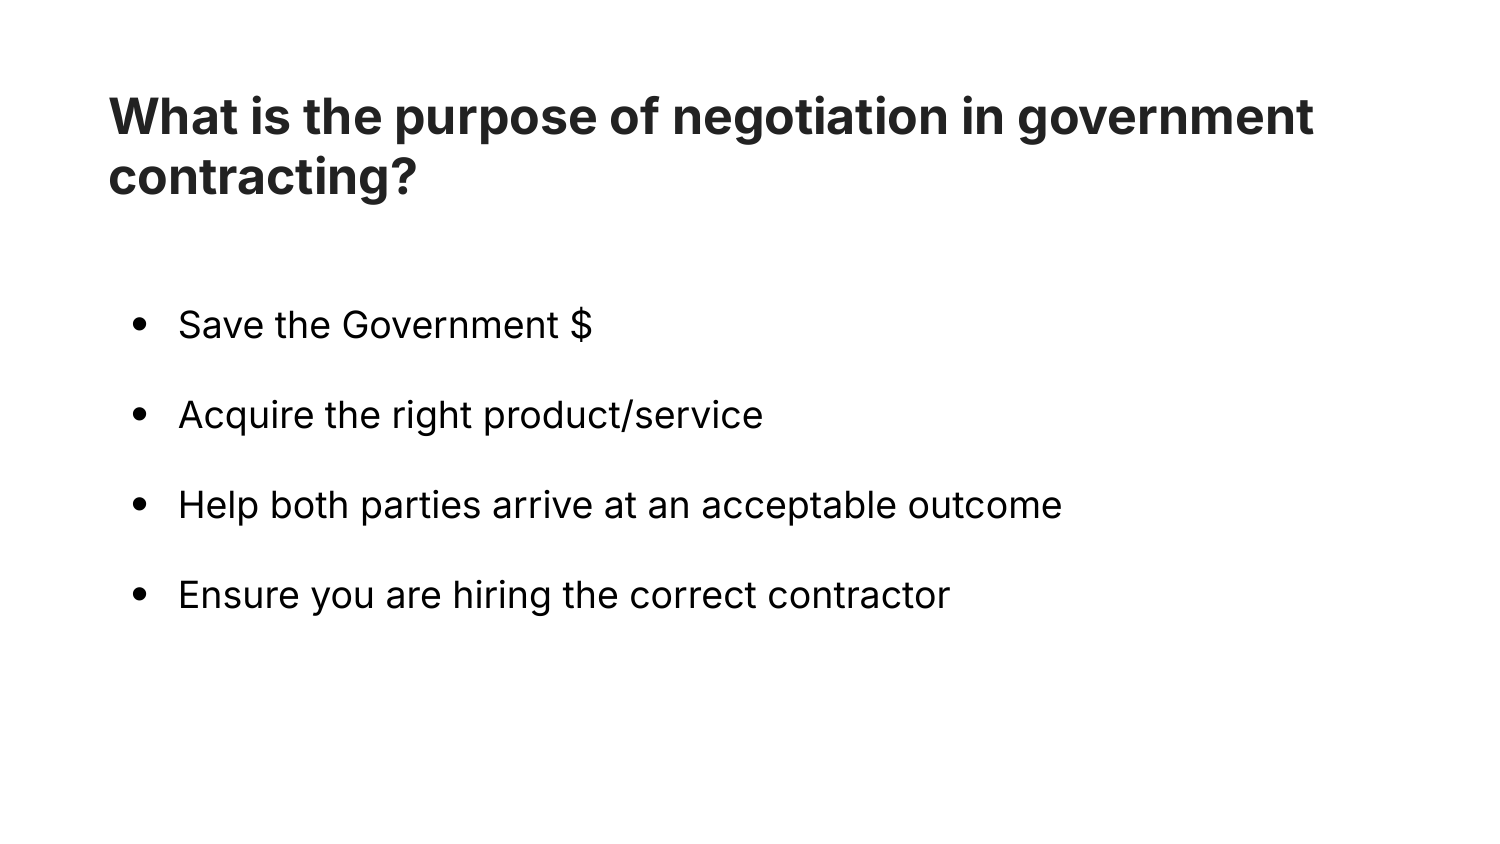

What is the purpose of negotiation in government contracting?
Save the Government $

Acquire the right product/service

Help both parties arrive at an acceptable outcome

Ensure you are hiring the correct contractor